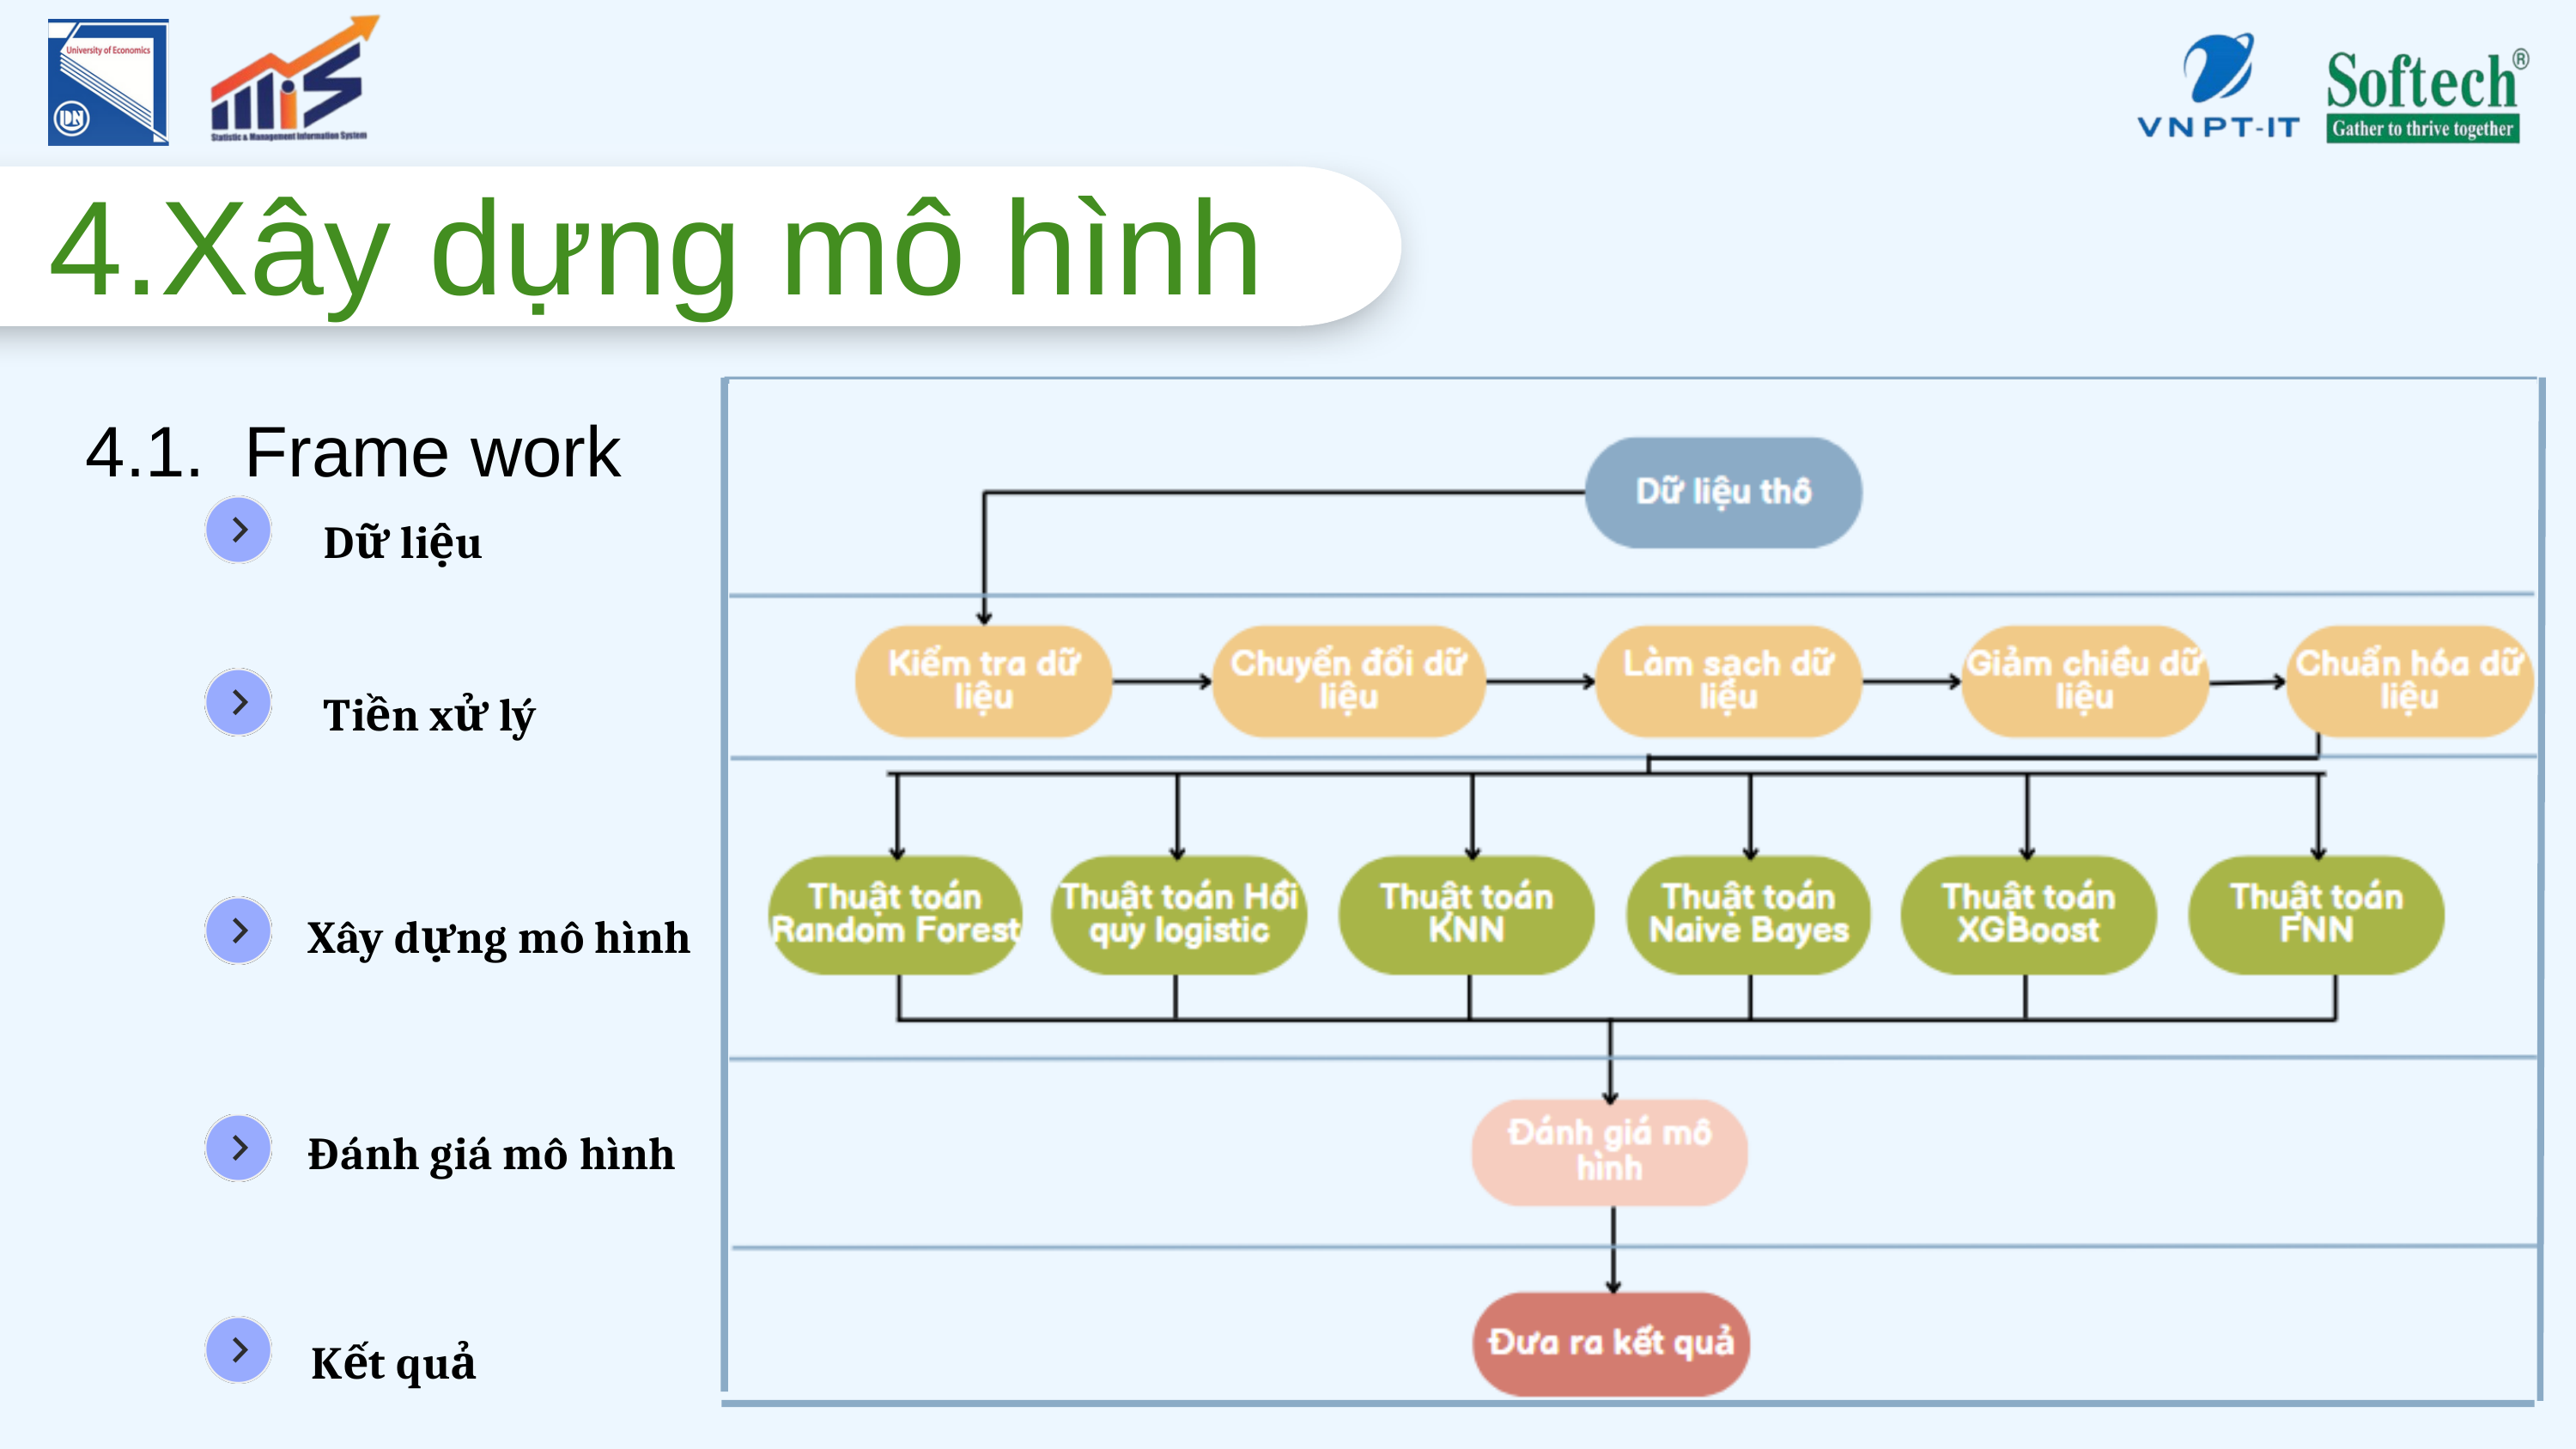

4.Xây dựng mô hình

Dữ liệu

Tiền xử lý

Xây dựng mô hình

Đánh giá mô hình

Kết quả

4.1.  Frame work